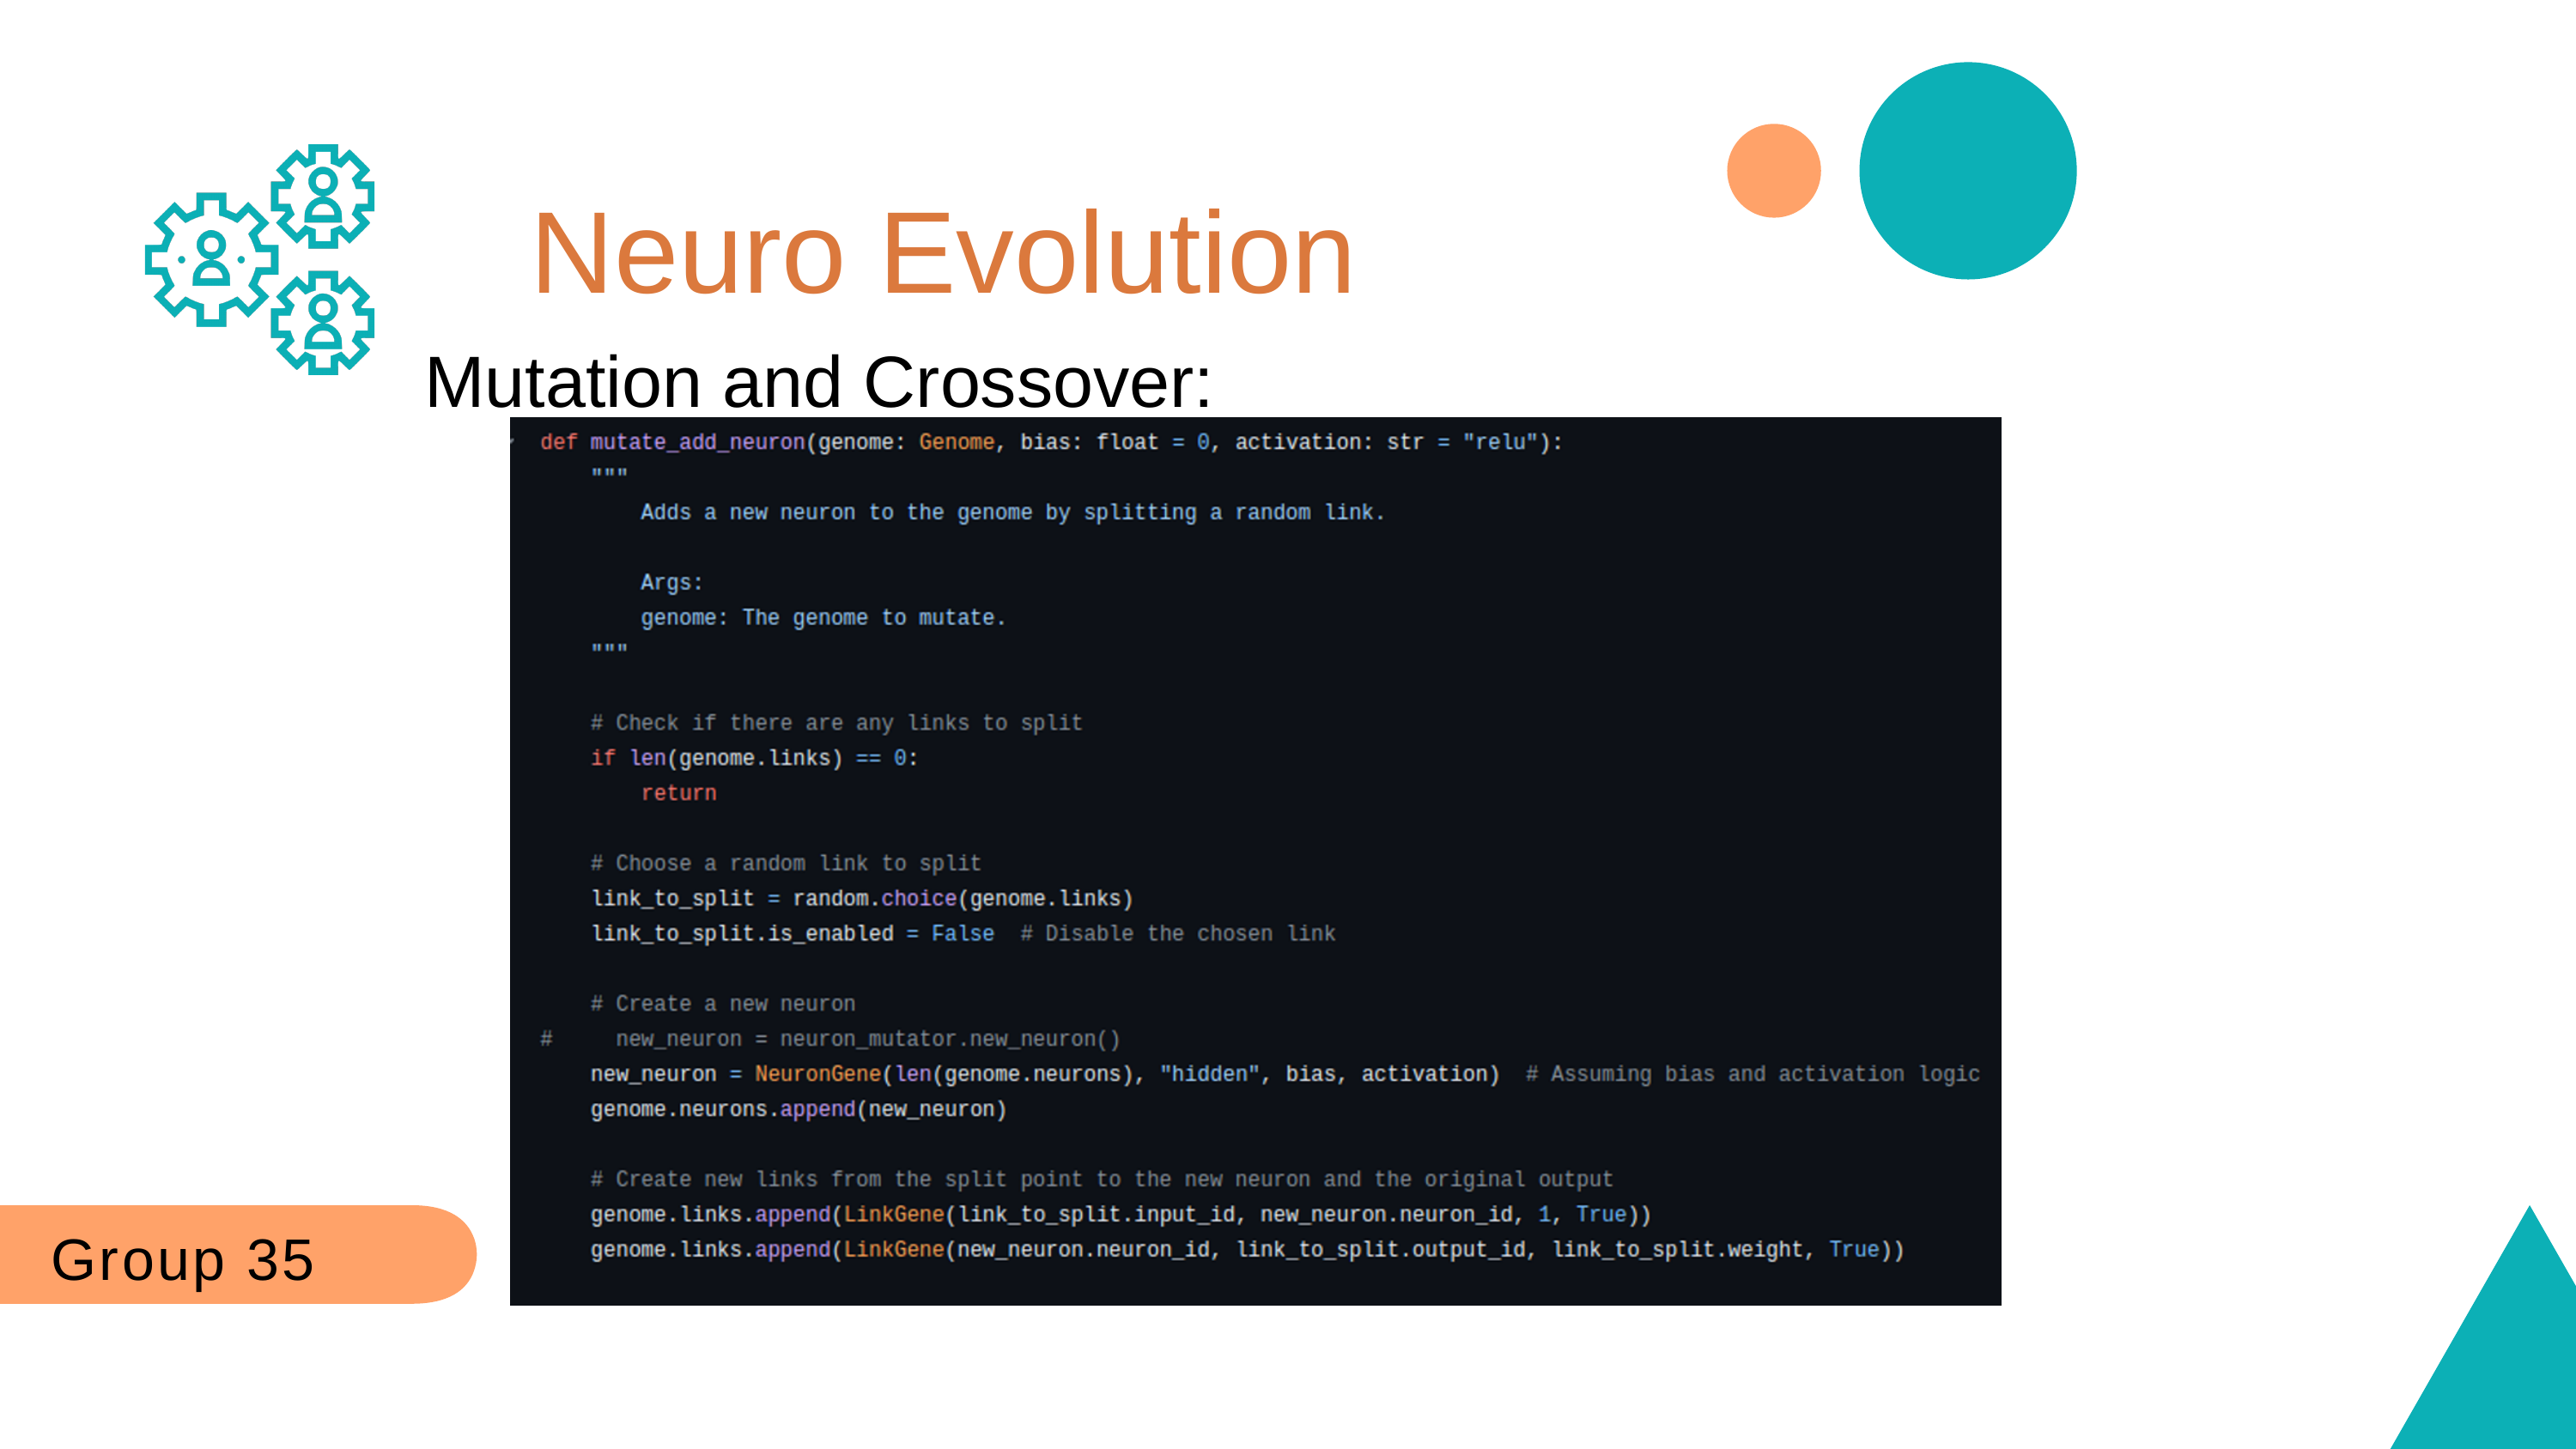

Neuro Evolution
Mutation and Crossover:

Group 35